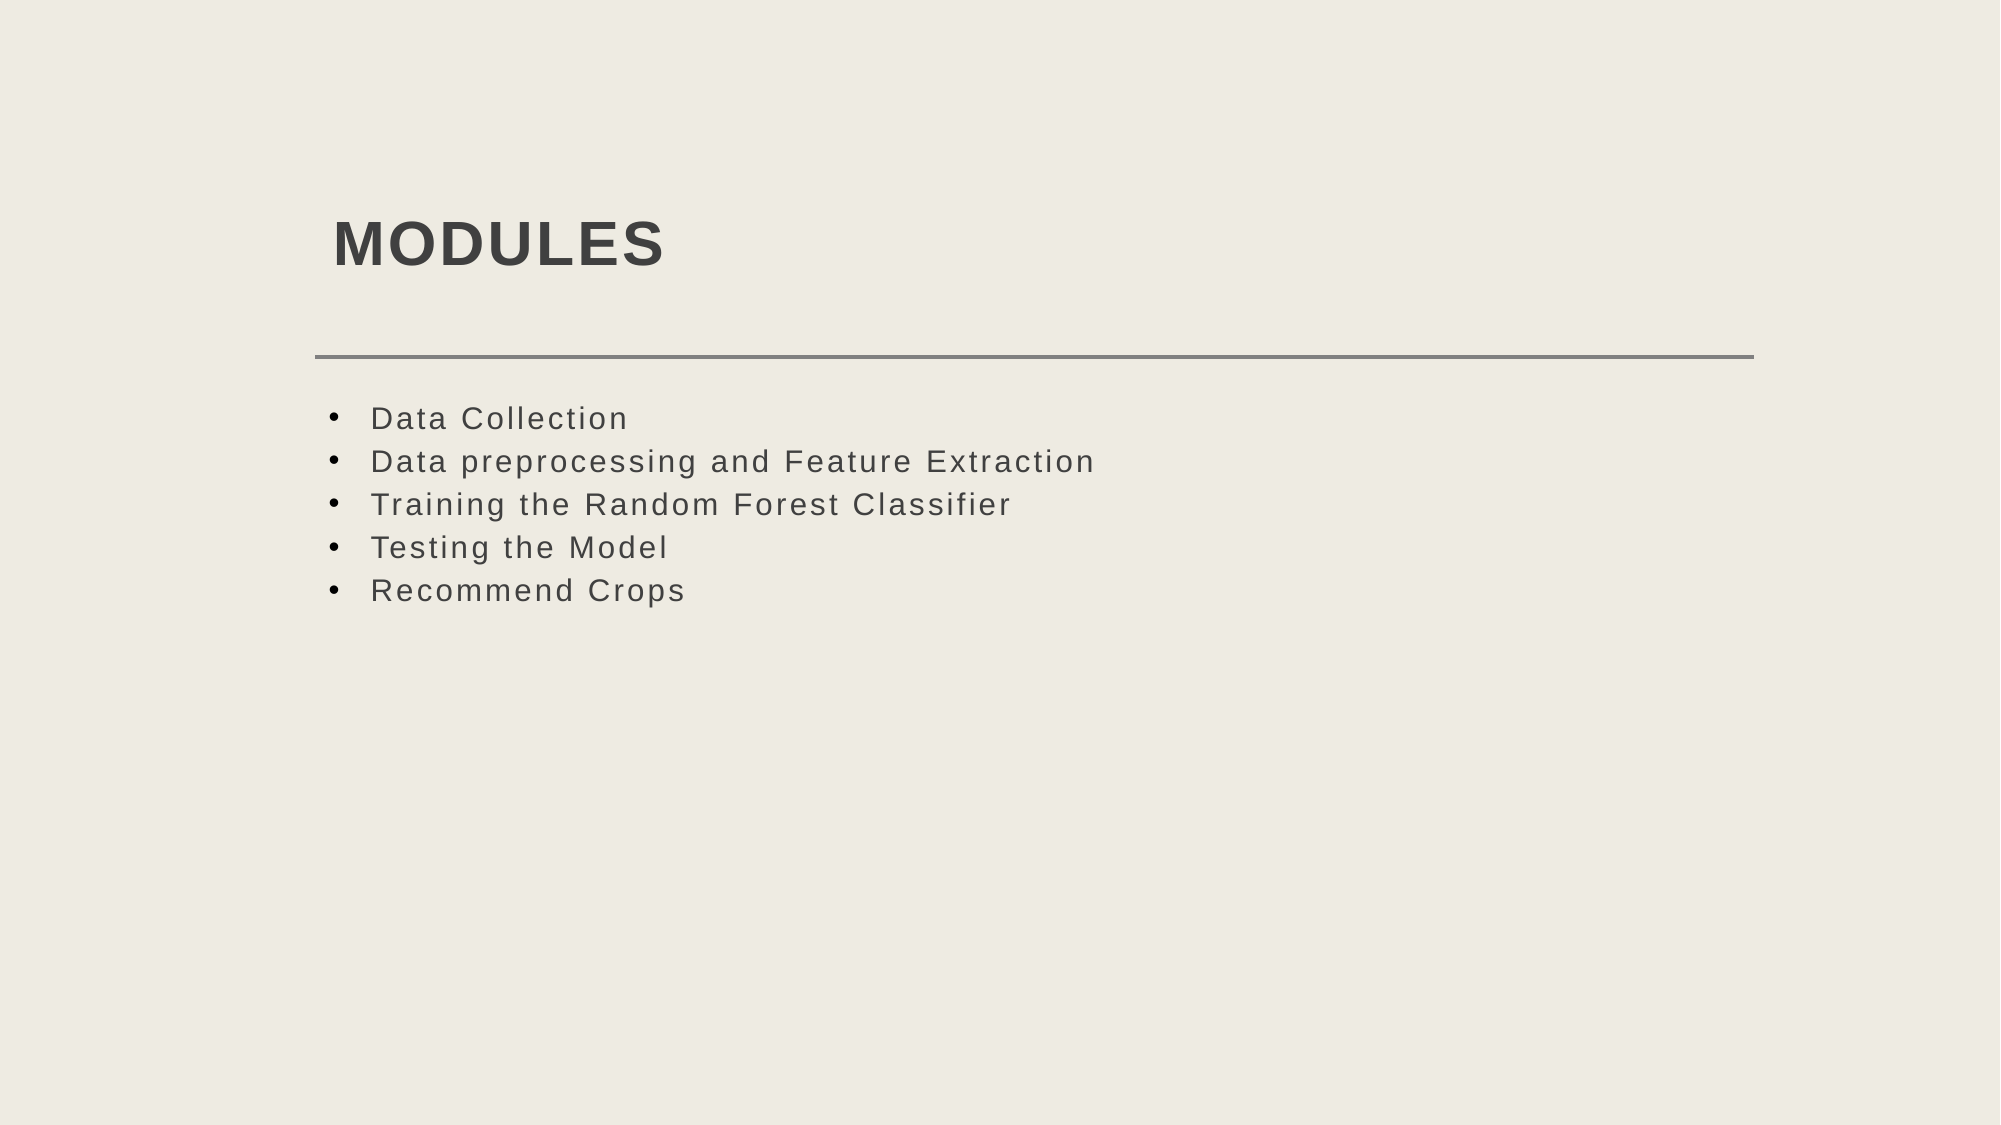

# MODULES
Data Collection
Data preprocessing and Feature Extraction
Training the Random Forest Classifier
Testing the Model
Recommend Crops